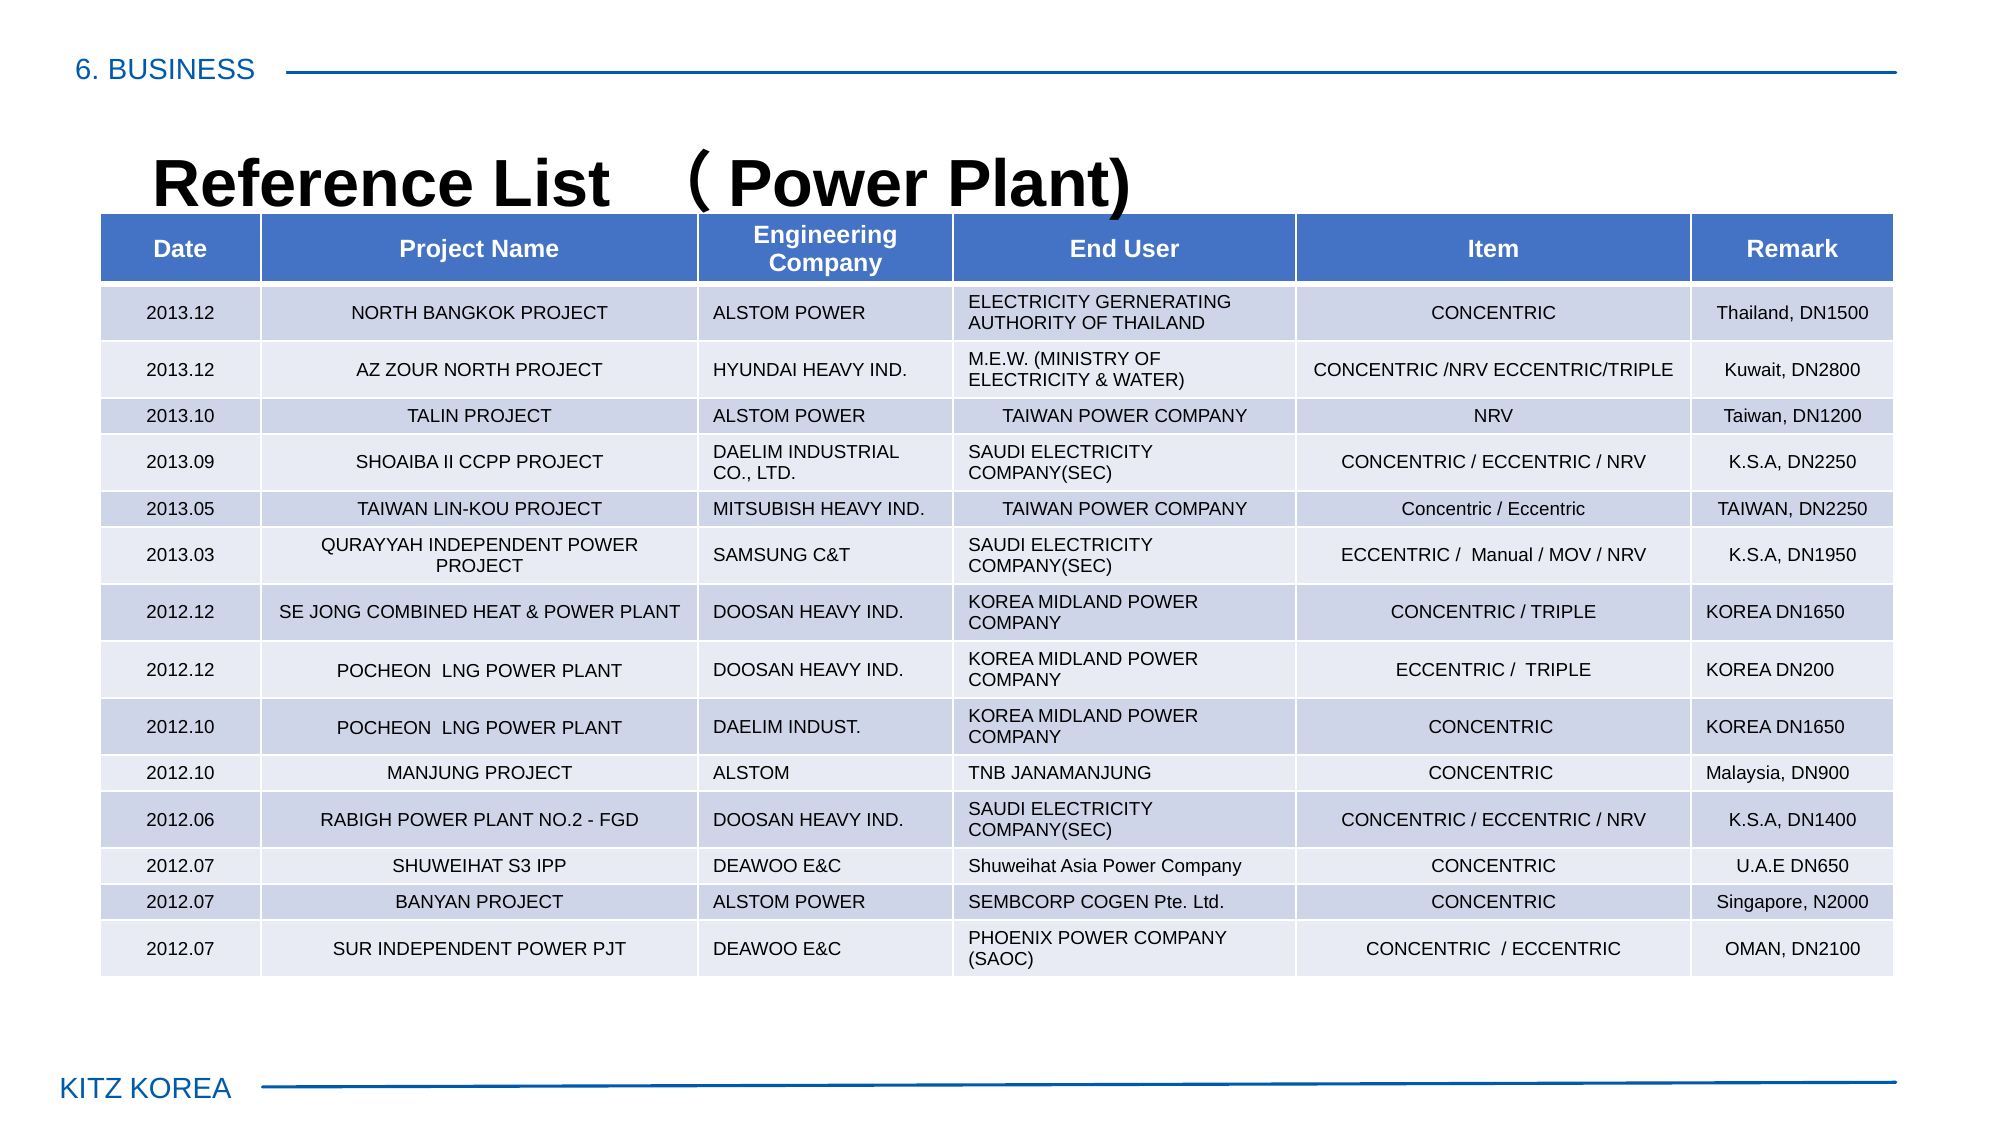

6. BUSINESS
# Reference List （Power Plant)
| Date | Project Name | Engineering Company | End User | Item | Remark |
| --- | --- | --- | --- | --- | --- |
| 2013.12 | NORTH BANGKOK PROJECT | ALSTOM POWER | ELECTRICITY GERNERATING AUTHORITY OF THAILAND | CONCENTRIC | Thailand, DN1500 |
| 2013.12 | AZ ZOUR NORTH PROJECT | HYUNDAI HEAVY IND. | M.E.W. (MINISTRY OF ELECTRICITY & WATER) | CONCENTRIC /NRV ECCENTRIC/TRIPLE | Kuwait, DN2800 |
| 2013.10 | TALIN PROJECT | ALSTOM POWER | TAIWAN POWER COMPANY | NRV | Taiwan, DN1200 |
| 2013.09 | SHOAIBA II CCPP PROJECT | DAELIM INDUSTRIAL CO., LTD. | SAUDI ELECTRICITY COMPANY(SEC) | CONCENTRIC / ECCENTRIC / NRV | K.S.A, DN2250 |
| 2013.05 | TAIWAN LIN-KOU PROJECT | MITSUBISH HEAVY IND. | TAIWAN POWER COMPANY | Concentric / Eccentric | TAIWAN, DN2250 |
| 2013.03 | QURAYYAH INDEPENDENT POWER PROJECT | SAMSUNG C&T | SAUDI ELECTRICITY COMPANY(SEC) | ECCENTRIC / Manual / MOV / NRV | K.S.A, DN1950 |
| 2012.12 | SE JONG COMBINED HEAT & POWER PLANT | DOOSAN HEAVY IND. | KOREA MIDLAND POWER COMPANY | CONCENTRIC / TRIPLE | KOREA DN1650 |
| 2012.12 | POCHEON LNG POWER PLANT | DOOSAN HEAVY IND. | KOREA MIDLAND POWER COMPANY | ECCENTRIC / TRIPLE | KOREA DN200 |
| 2012.10 | POCHEON LNG POWER PLANT | DAELIM INDUST. | KOREA MIDLAND POWER COMPANY | CONCENTRIC | KOREA DN1650 |
| 2012.10 | MANJUNG PROJECT | ALSTOM | TNB JANAMANJUNG | CONCENTRIC | Malaysia, DN900 |
| 2012.06 | RABIGH POWER PLANT NO.2 - FGD | DOOSAN HEAVY IND. | SAUDI ELECTRICITY COMPANY(SEC) | CONCENTRIC / ECCENTRIC / NRV | K.S.A, DN1400 |
| 2012.07 | SHUWEIHAT S3 IPP | DEAWOO E&C | Shuweihat Asia Power Company | CONCENTRIC | U.A.E DN650 |
| 2012.07 | BANYAN PROJECT | ALSTOM POWER | SEMBCORP COGEN Pte. Ltd. | CONCENTRIC | Singapore, N2000 |
| 2012.07 | SUR INDEPENDENT POWER PJT | DEAWOO E&C | PHOENIX POWER COMPANY (SAOC) | CONCENTRIC / ECCENTRIC | OMAN, DN2100 |